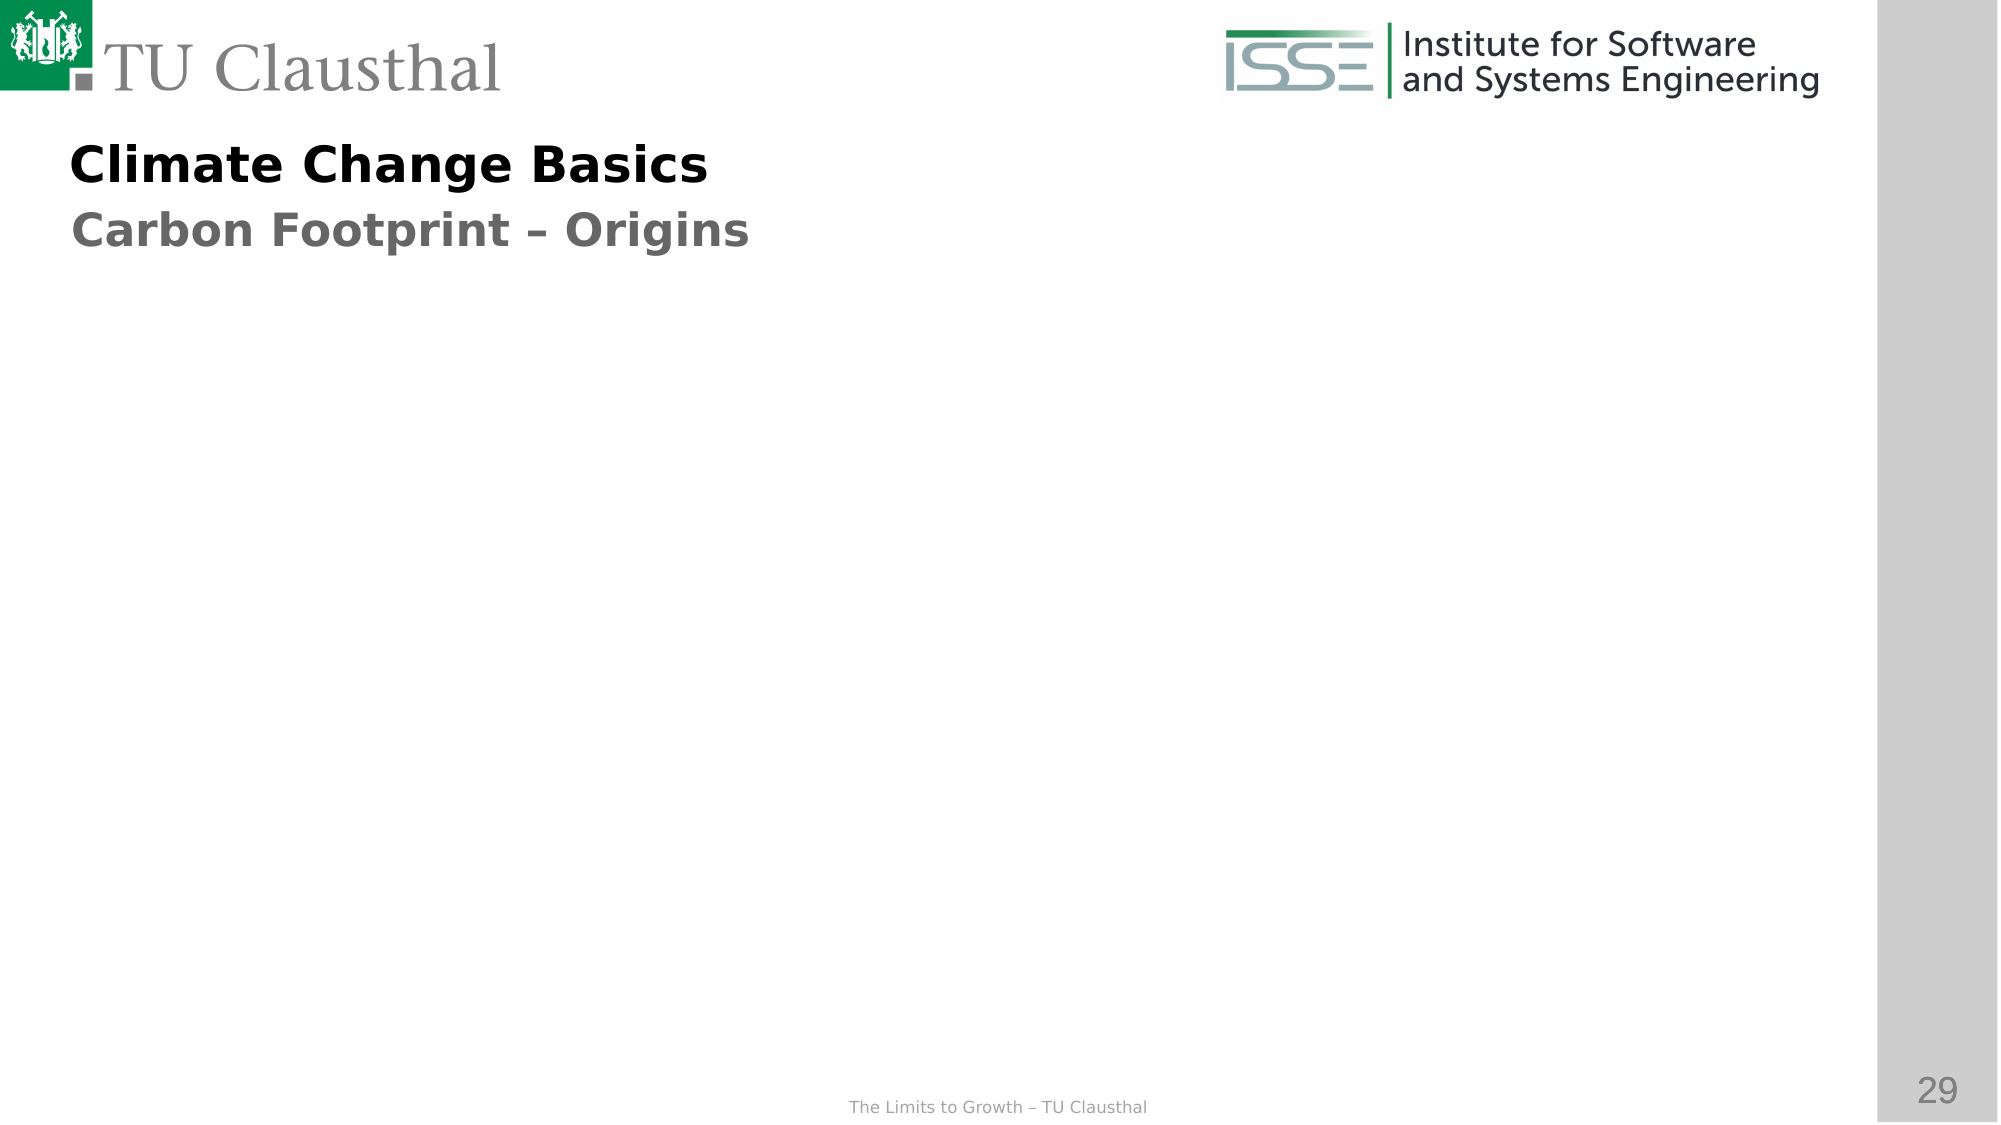

Climate Change Basics
Carbon Footprint – Origins